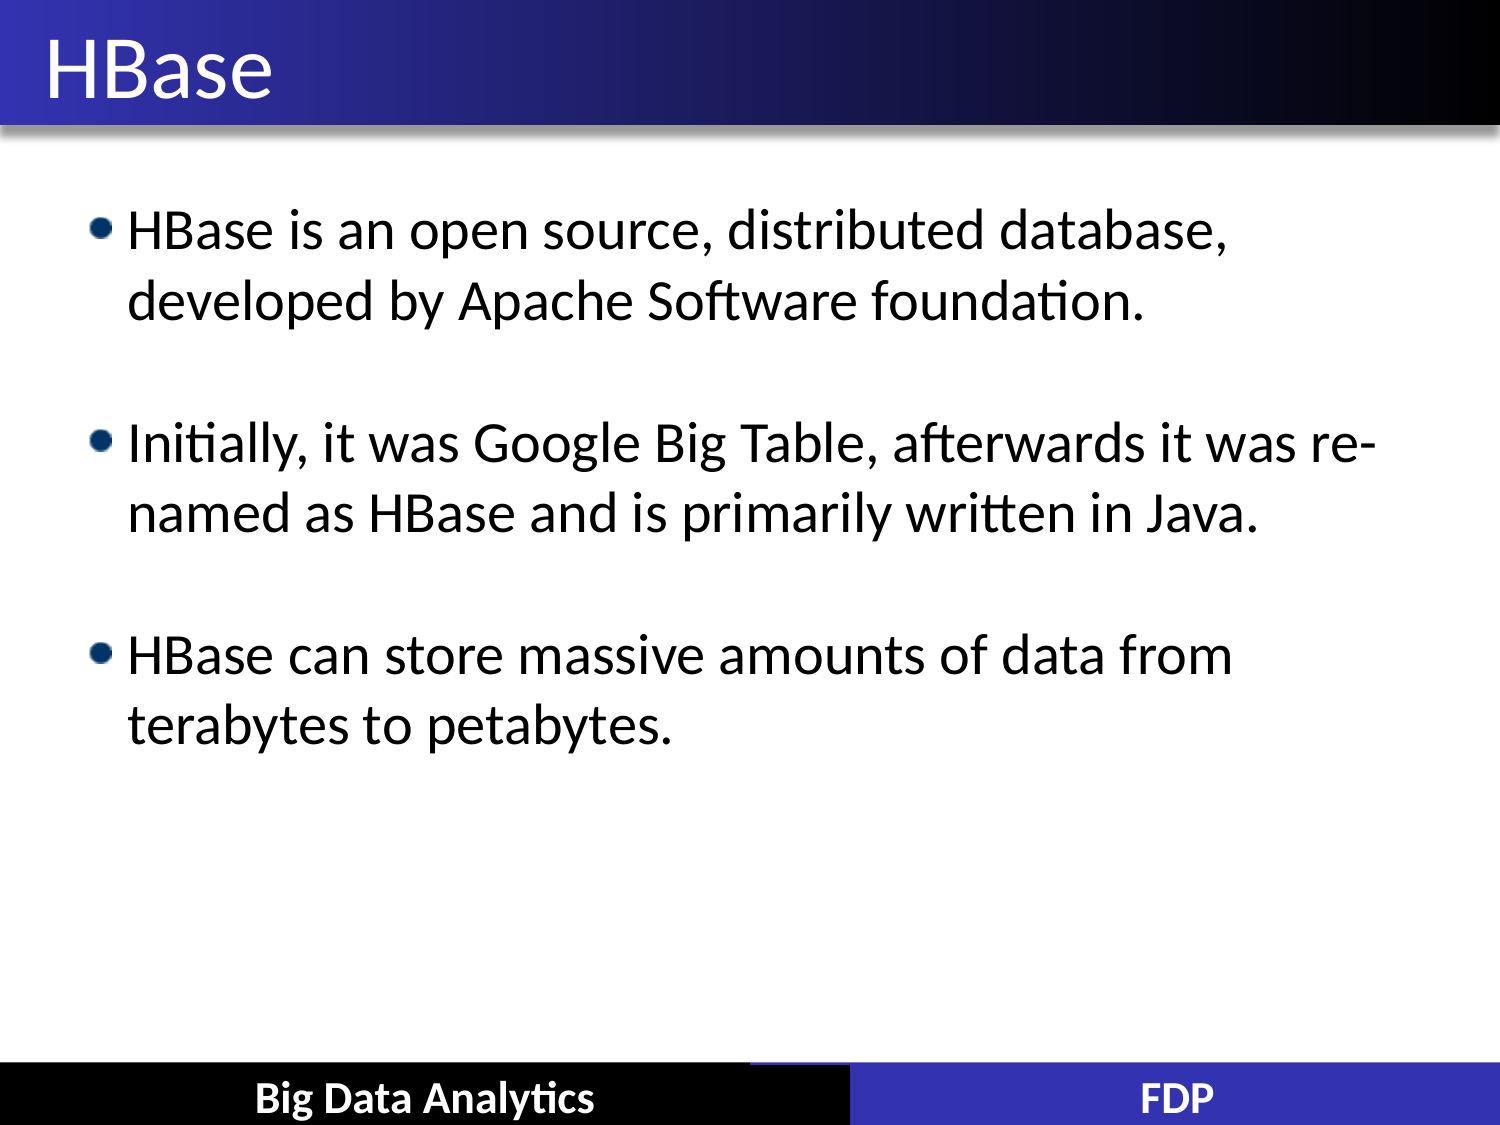

# HBase
HBase is an open source, distributed database, developed by Apache Software foundation.

Initially, it was Google Big Table, afterwards it was re-named as HBase and is primarily written in Java.

HBase can store massive amounts of data from terabytes to petabytes.

Big Data Analytics
FDP